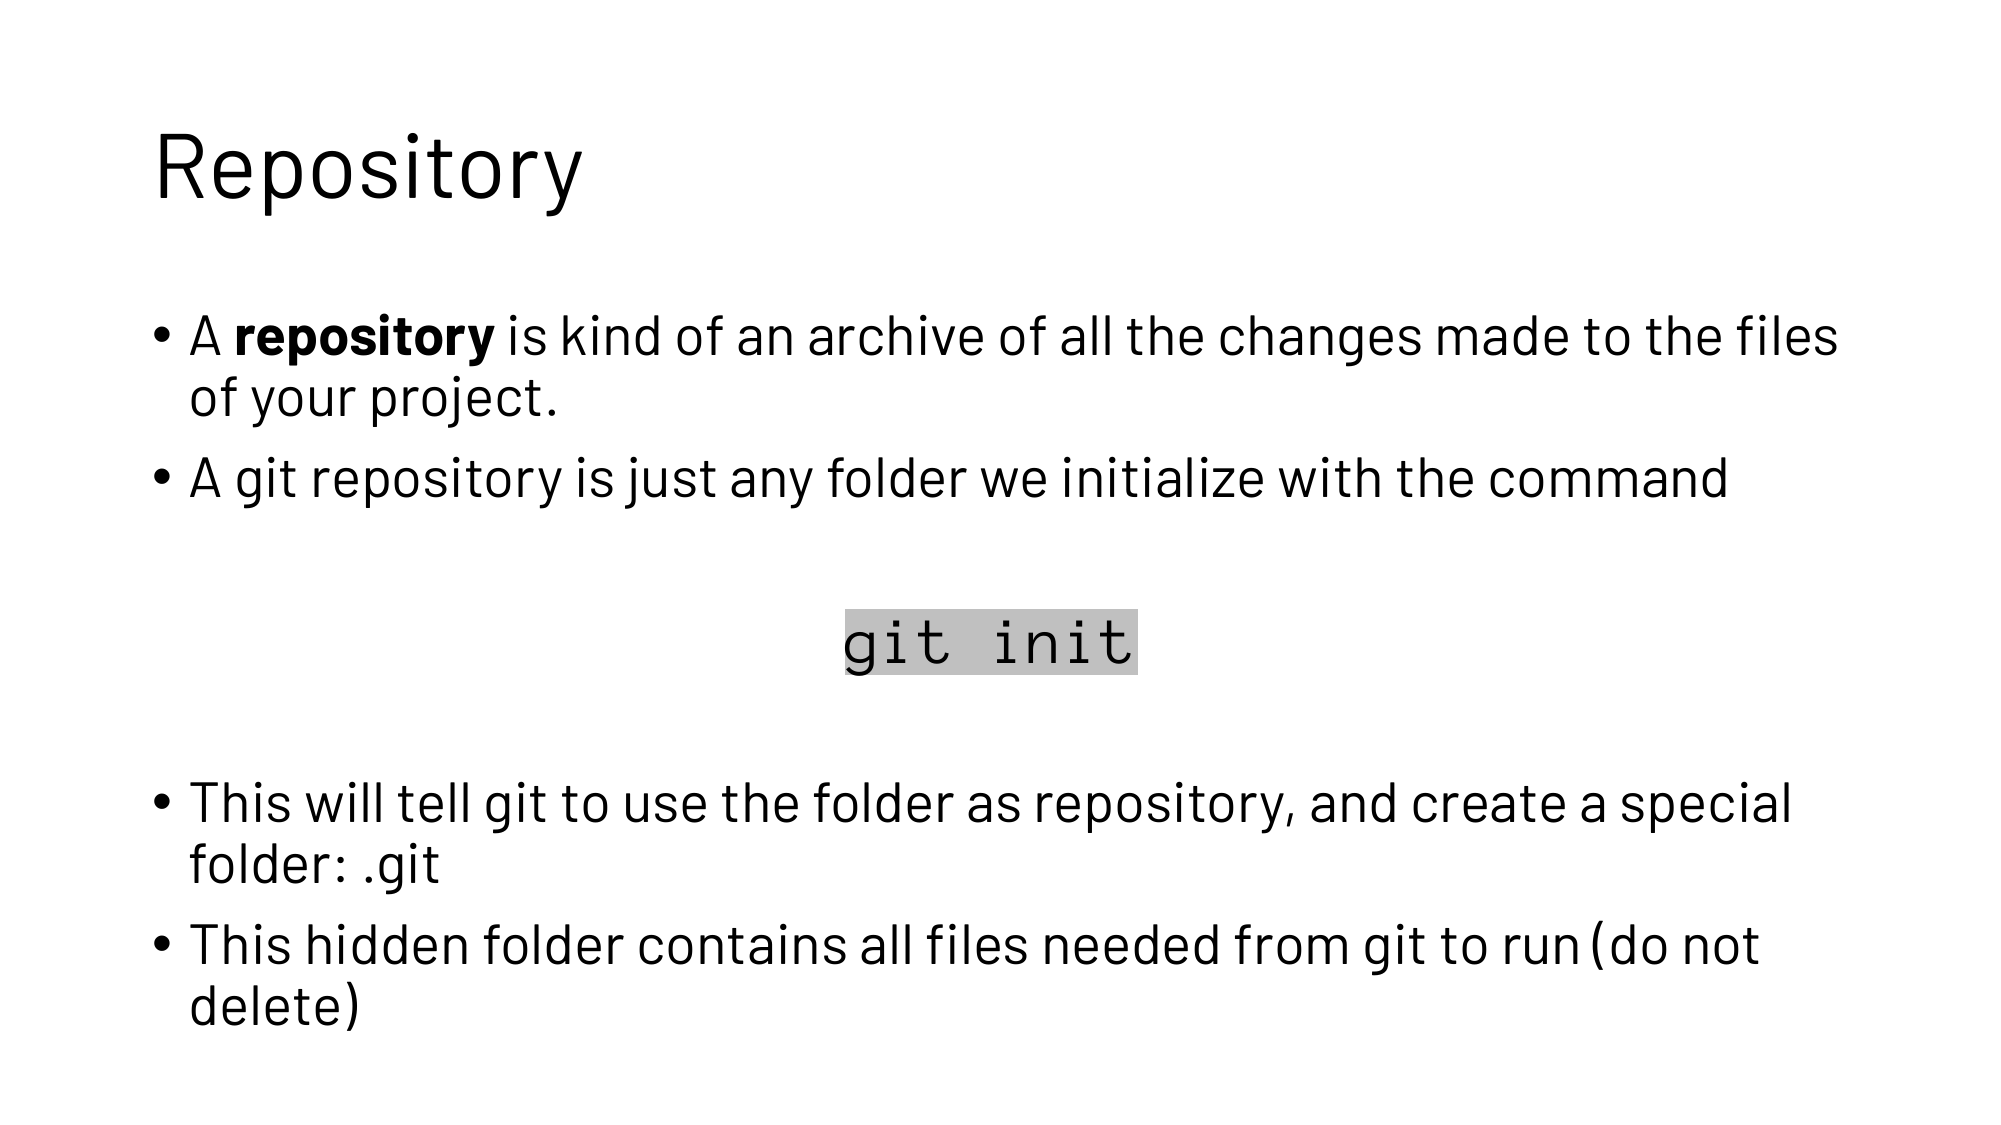

# Repository
A repository is kind of an archive of all the changes made to the files of your project.
A git repository is just any folder we initialize with the command

This will tell git to use the folder as repository, and create a special folder: .git
This hidden folder contains all files needed from git to run (do not delete)

git init